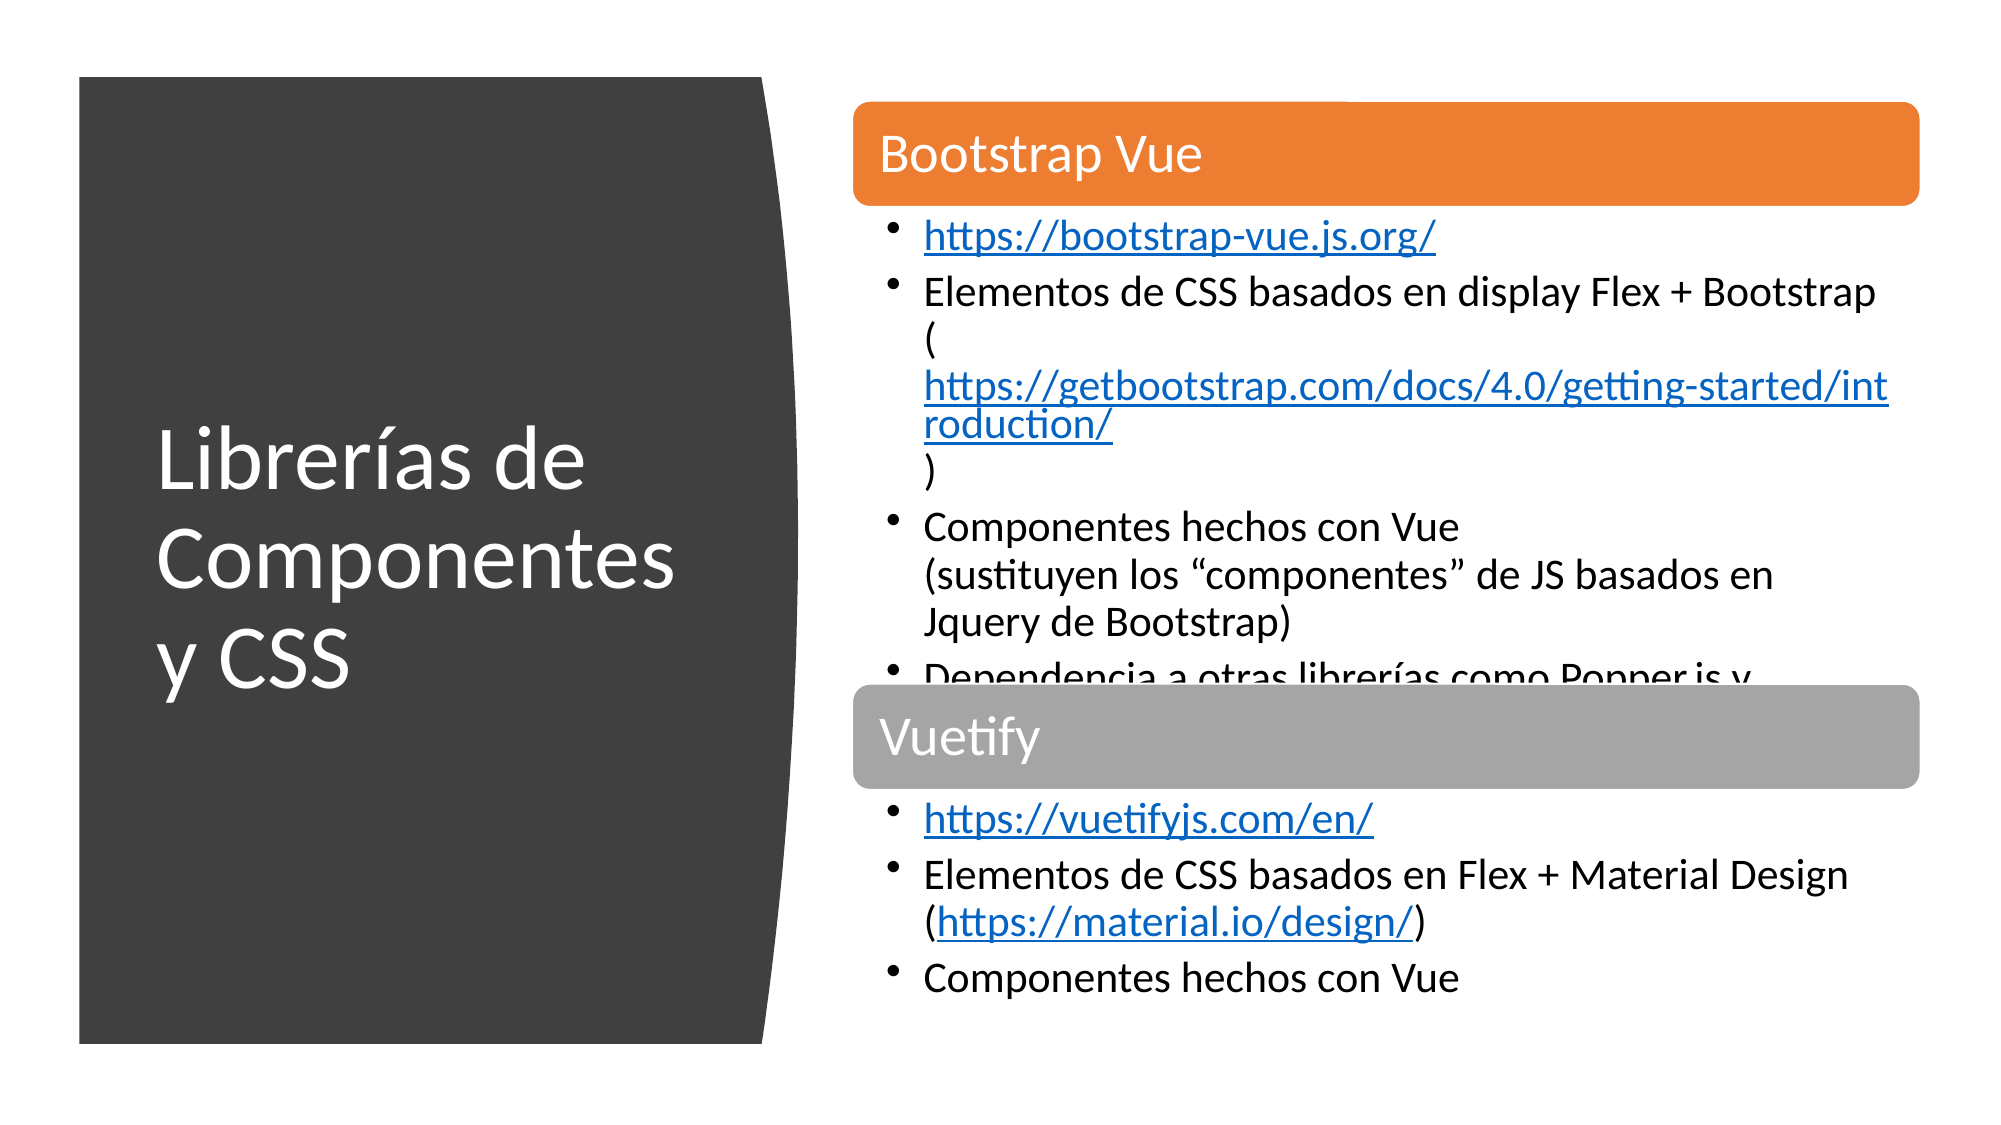

Bootstrap Vue
https://bootstrap-vue.js.org/
Elementos de CSS basados en display Flex + Bootstrap
(https://getbootstrap.com/docs/4.0/getting-started/introduction/)
Componentes hechos con Vue
(sustituyen los “componentes” de JS basados en Jquery de Bootstrap)
Dependencia a otras librerías como Popper.js y PortalVue
Vuetify
https://vuetifyjs.com/en/
Elementos de CSS basados en Flex + Material Design
(https://material.io/design/)
Componentes hechos con Vue

# Librerías de Componentes y CSS